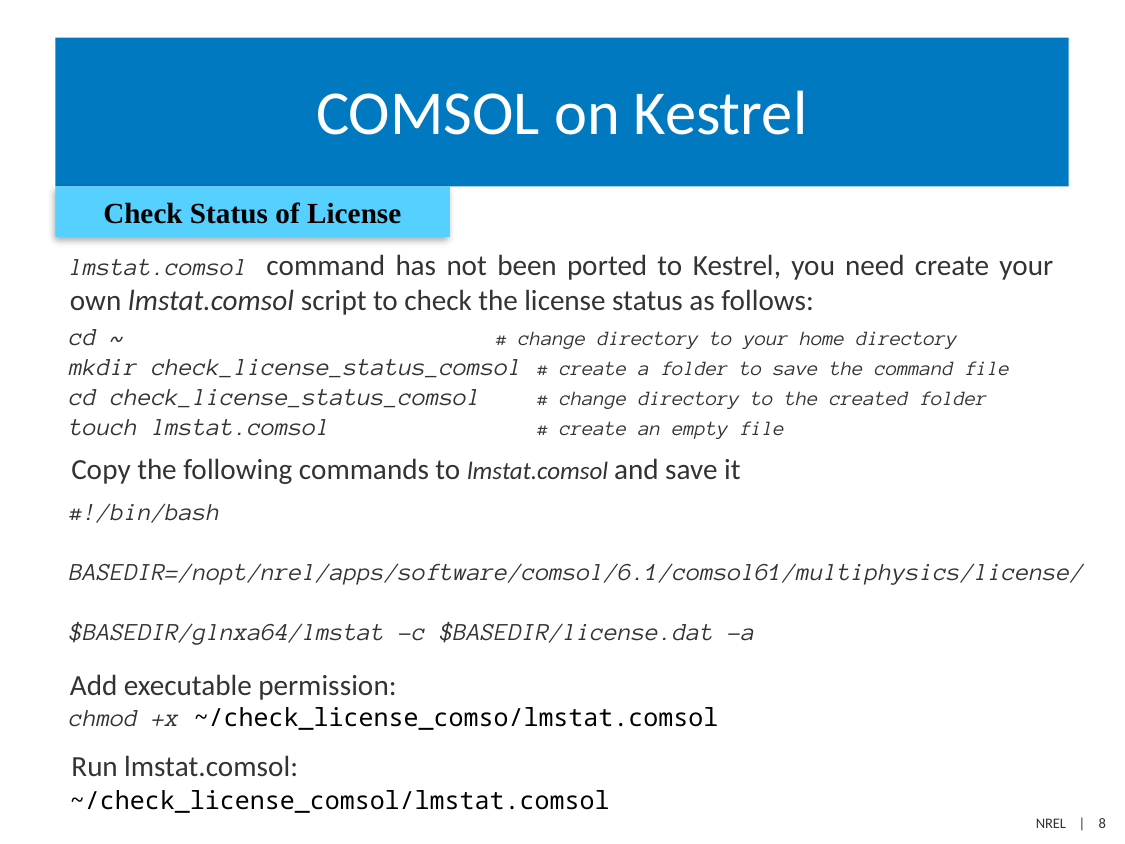

# COMSOL on Kestrel
Check Status of License
lmstat.comsol command has not been ported to Kestrel, you need create your own lmstat.comsol script to check the license status as follows:
cd ~                           # change directory to your home directory
mkdir check_license_status_comsol # create a folder to save the command file
cd check_license_status_comsol    # change directory to the created folder
touch lmstat.comsol               # create an empty file
Copy the following commands to lmstat.comsol and save it
#!/bin/bash
BASEDIR=/nopt/nrel/apps/software/comsol/6.1/comsol61/multiphysics/license/
$BASEDIR/glnxa64/lmstat -c $BASEDIR/license.dat -a
Add executable permission:
chmod +x ~/check_license_comso/lmstat.comsol
Run lmstat.comsol:
~/check_license_comsol/lmstat.comsol